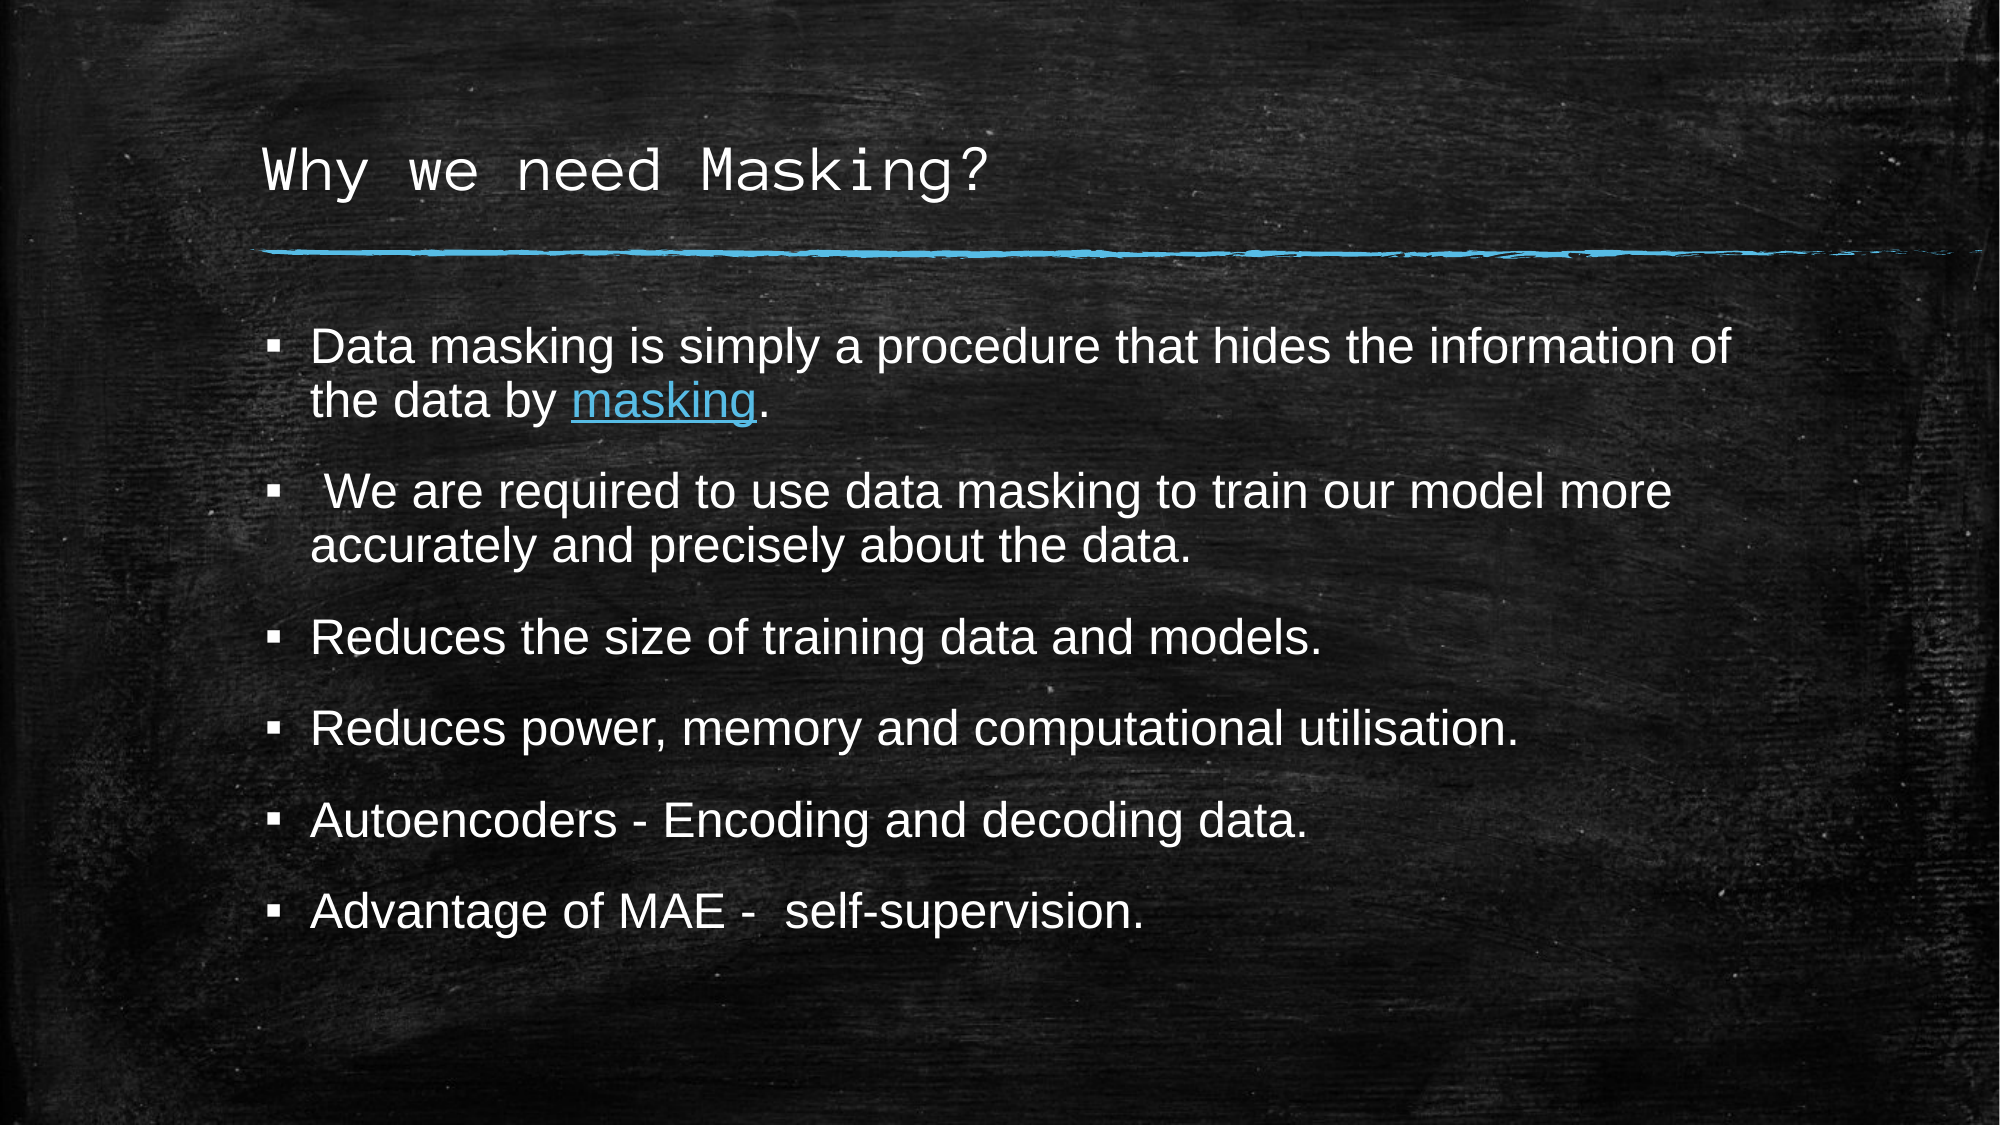

# Why we need Masking?
Data masking is simply a procedure that hides the information of the data by masking.
 We are required to use data masking to train our model more accurately and precisely about the data.
Reduces the size of training data and models.
Reduces power, memory and computational utilisation.
Autoencoders - Encoding and decoding data.
Advantage of MAE -  self-supervision.